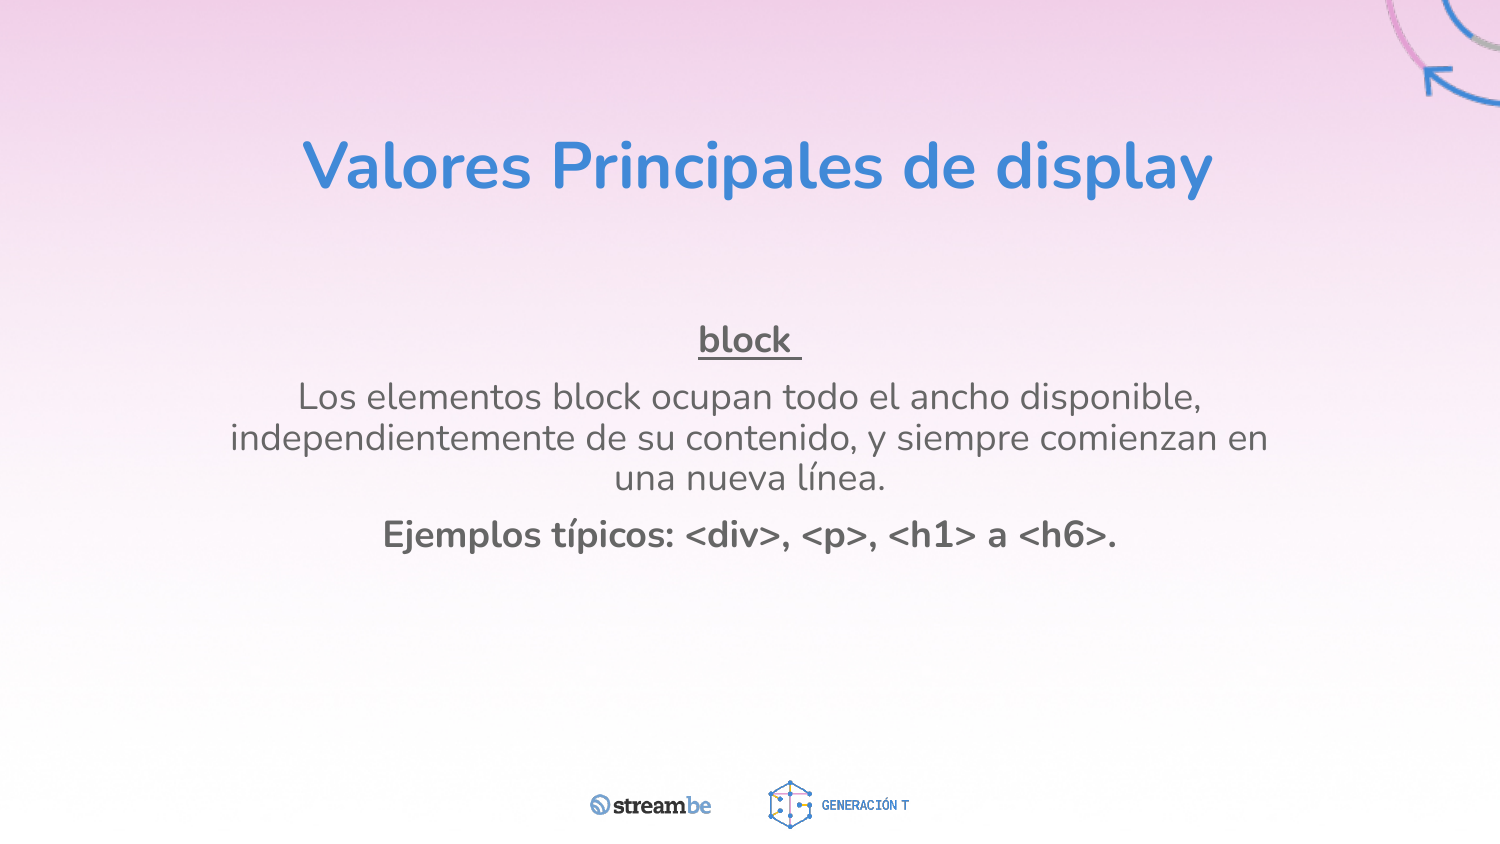

# Valores Principales de display

block
Los elementos block ocupan todo el ancho disponible, independientemente de su contenido, y siempre comienzan en una nueva línea.
Ejemplos típicos: <div>, <p>, <h1> a <h6>.